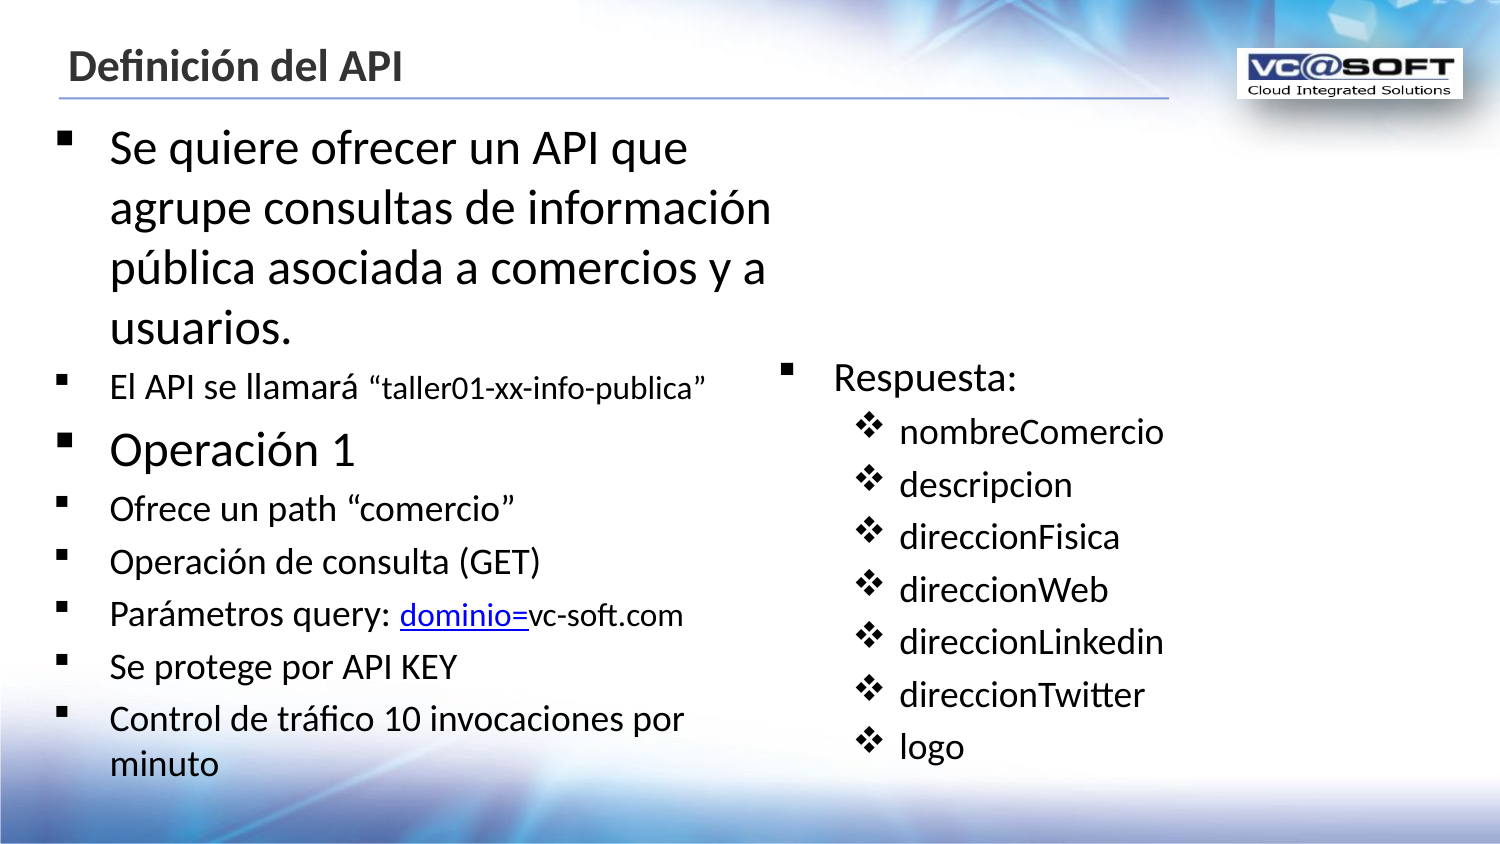

# Definición del API
Se quiere ofrecer un API que agrupe consultas de información pública asociada a comercios y a usuarios.
El API se llamará “taller01-xx-info-publica”
Operación 1
Ofrece un path “comercio”
Operación de consulta (GET)
Parámetros query: dominio=vc-soft.com
Se protege por API KEY
Control de tráfico 10 invocaciones por minuto
Respuesta:
nombreComercio
descripcion
direccionFisica
direccionWeb
direccionLinkedin
direccionTwitter
logo